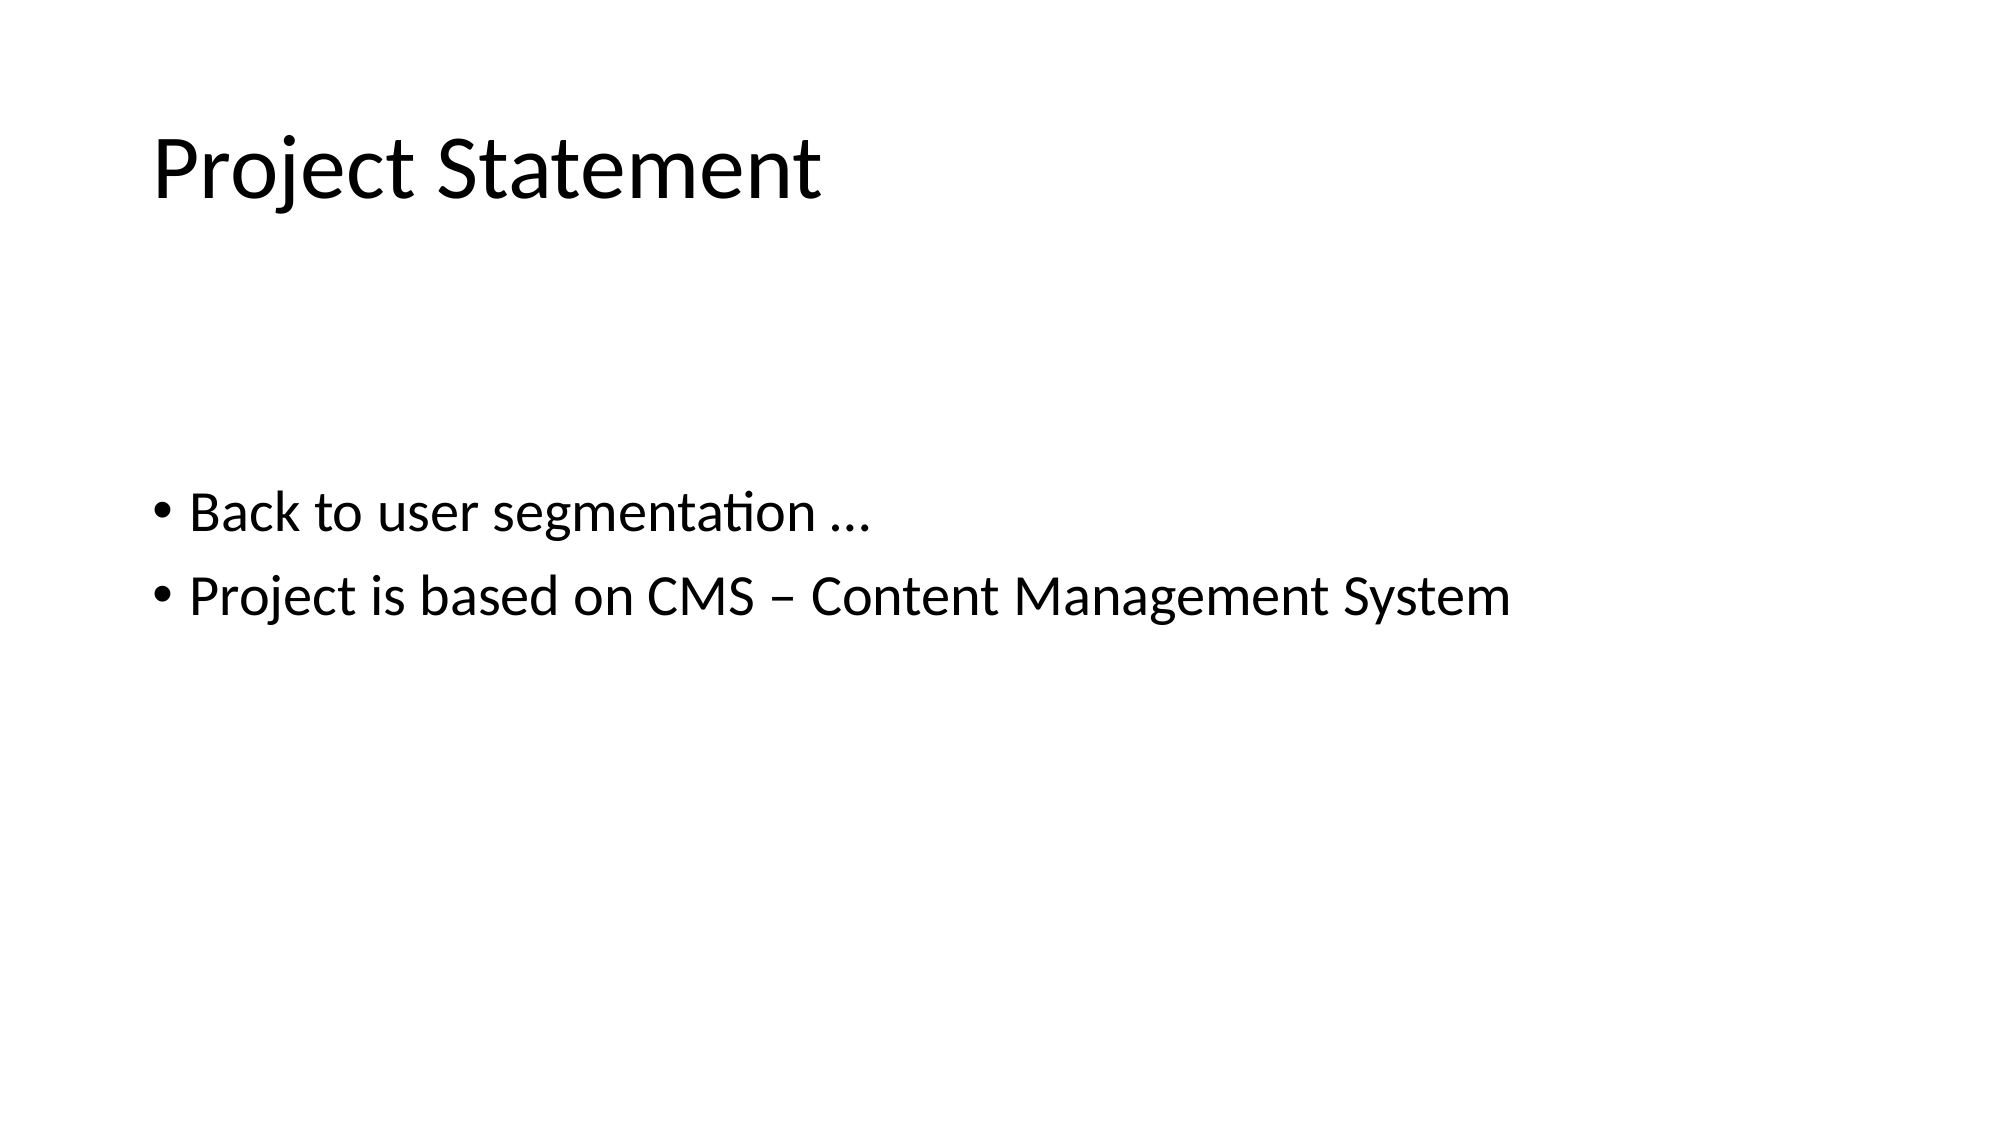

# Project Statement
Back to user segmentation …
Project is based on CMS – Content Management System